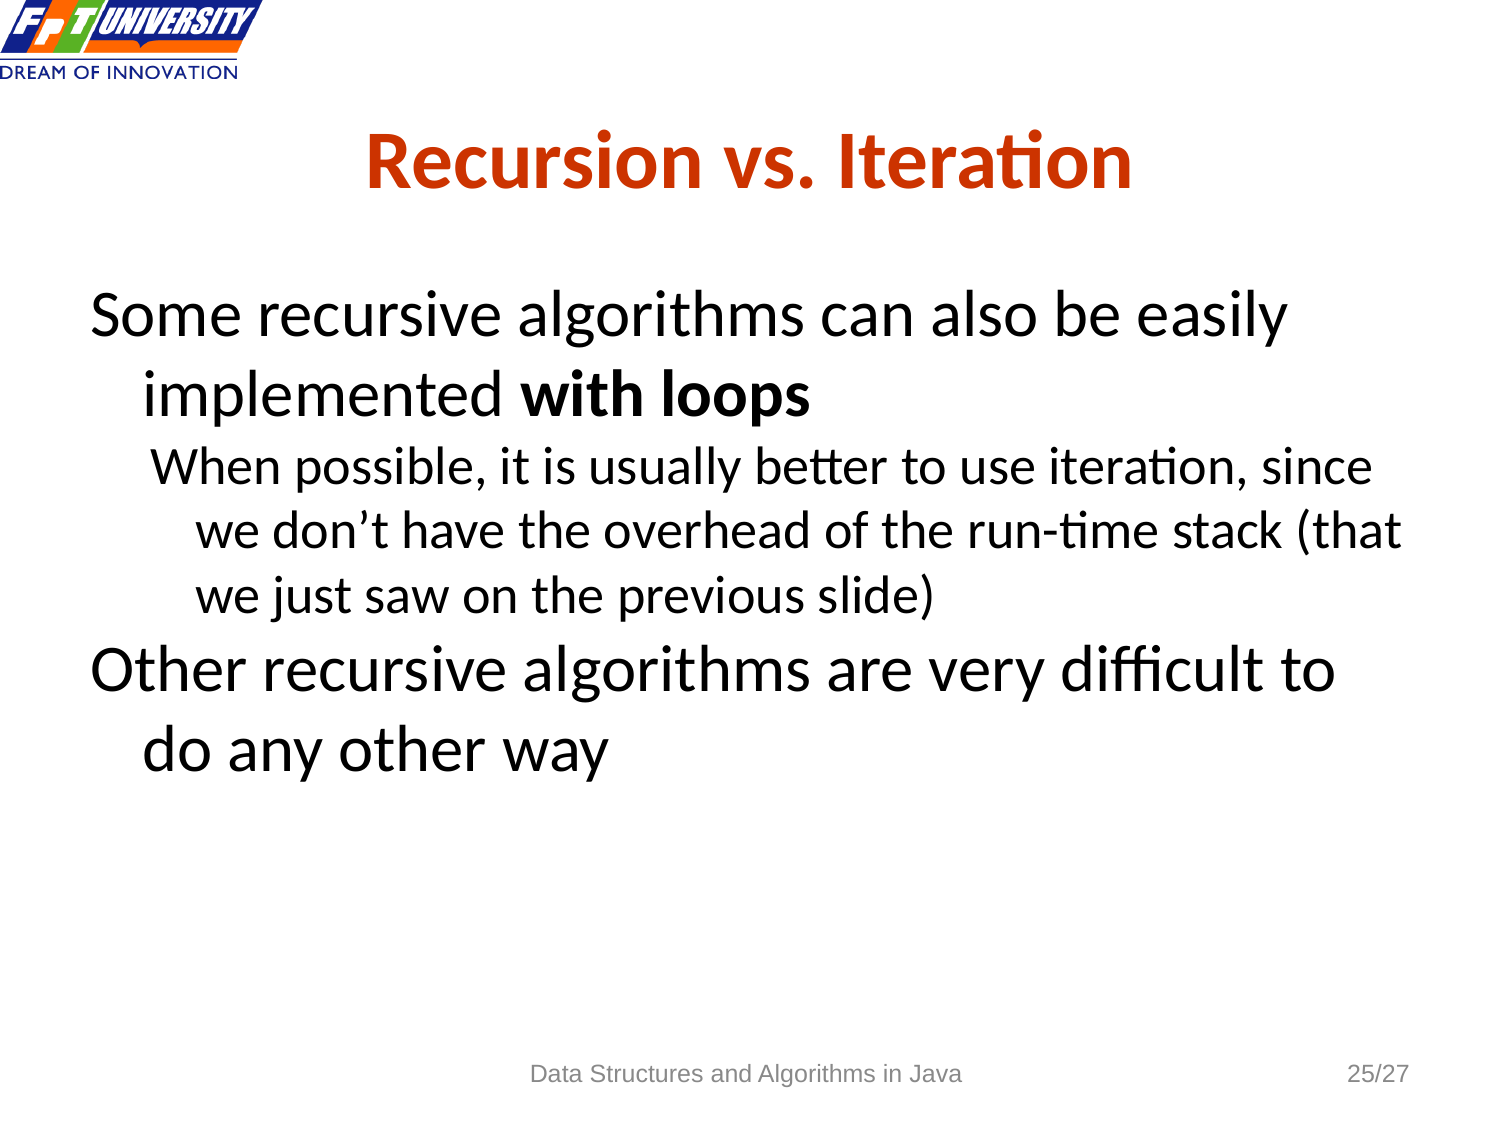

# Recursion vs. Iteration
25
Some recursive algorithms can also be easily implemented with loops
When possible, it is usually better to use iteration, since we don’t have the overhead of the run-time stack (that we just saw on the previous slide)
Other recursive algorithms are very difficult to do any other way
Data Structures and Algorithms in Java
25/27